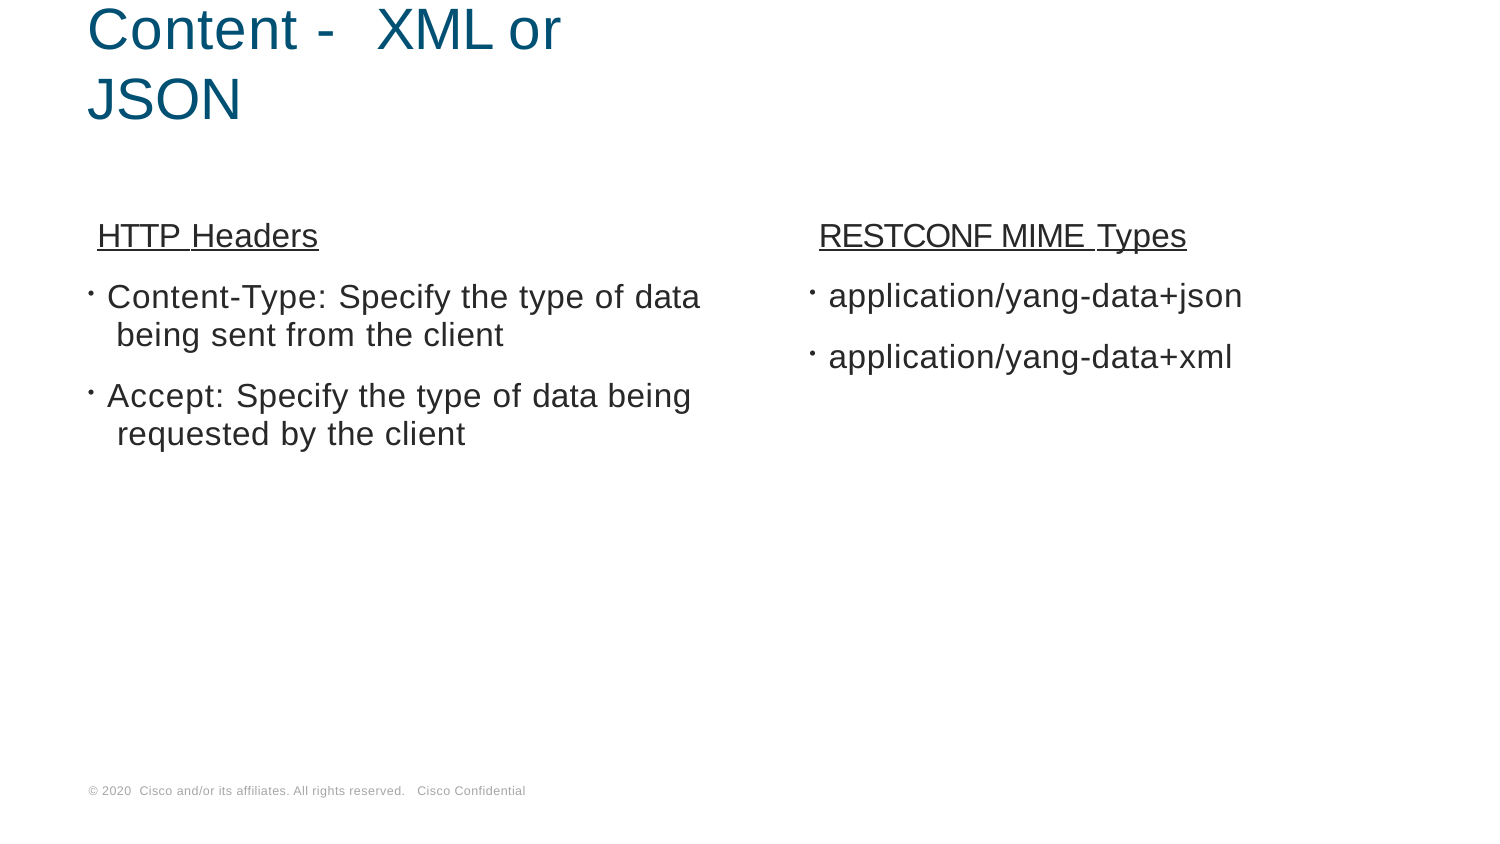

# Content - XML or JSON
HTTP Headers
Content-Type: Specify the type of data  being sent from the client
Accept: Specify the type of data being  requested by the client
RESTCONF MIME Types
application/yang-data+json
application/yang-data+xml